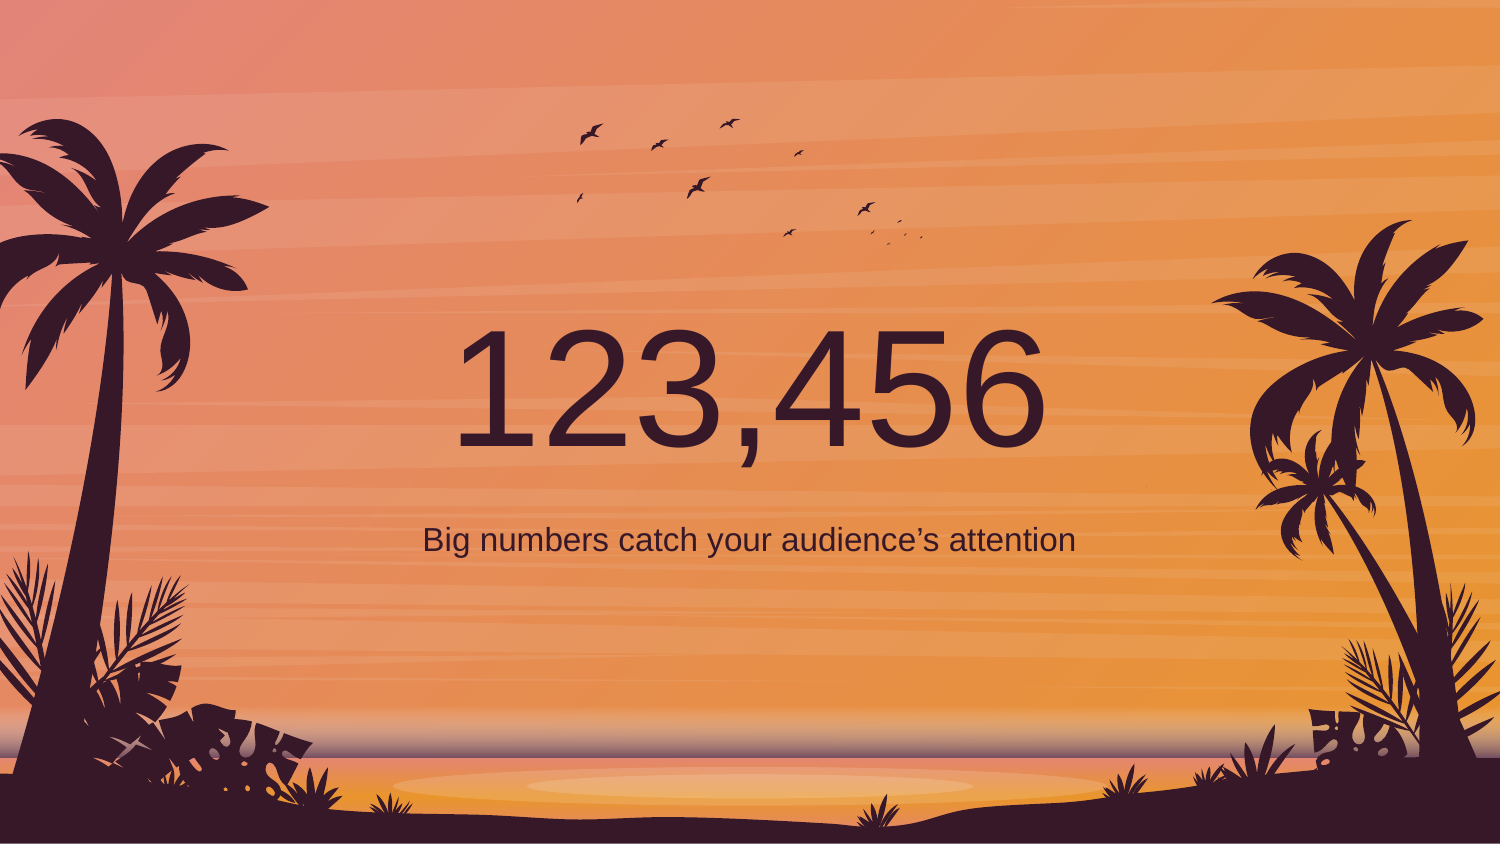

# 123,456
Big numbers catch your audience’s attention